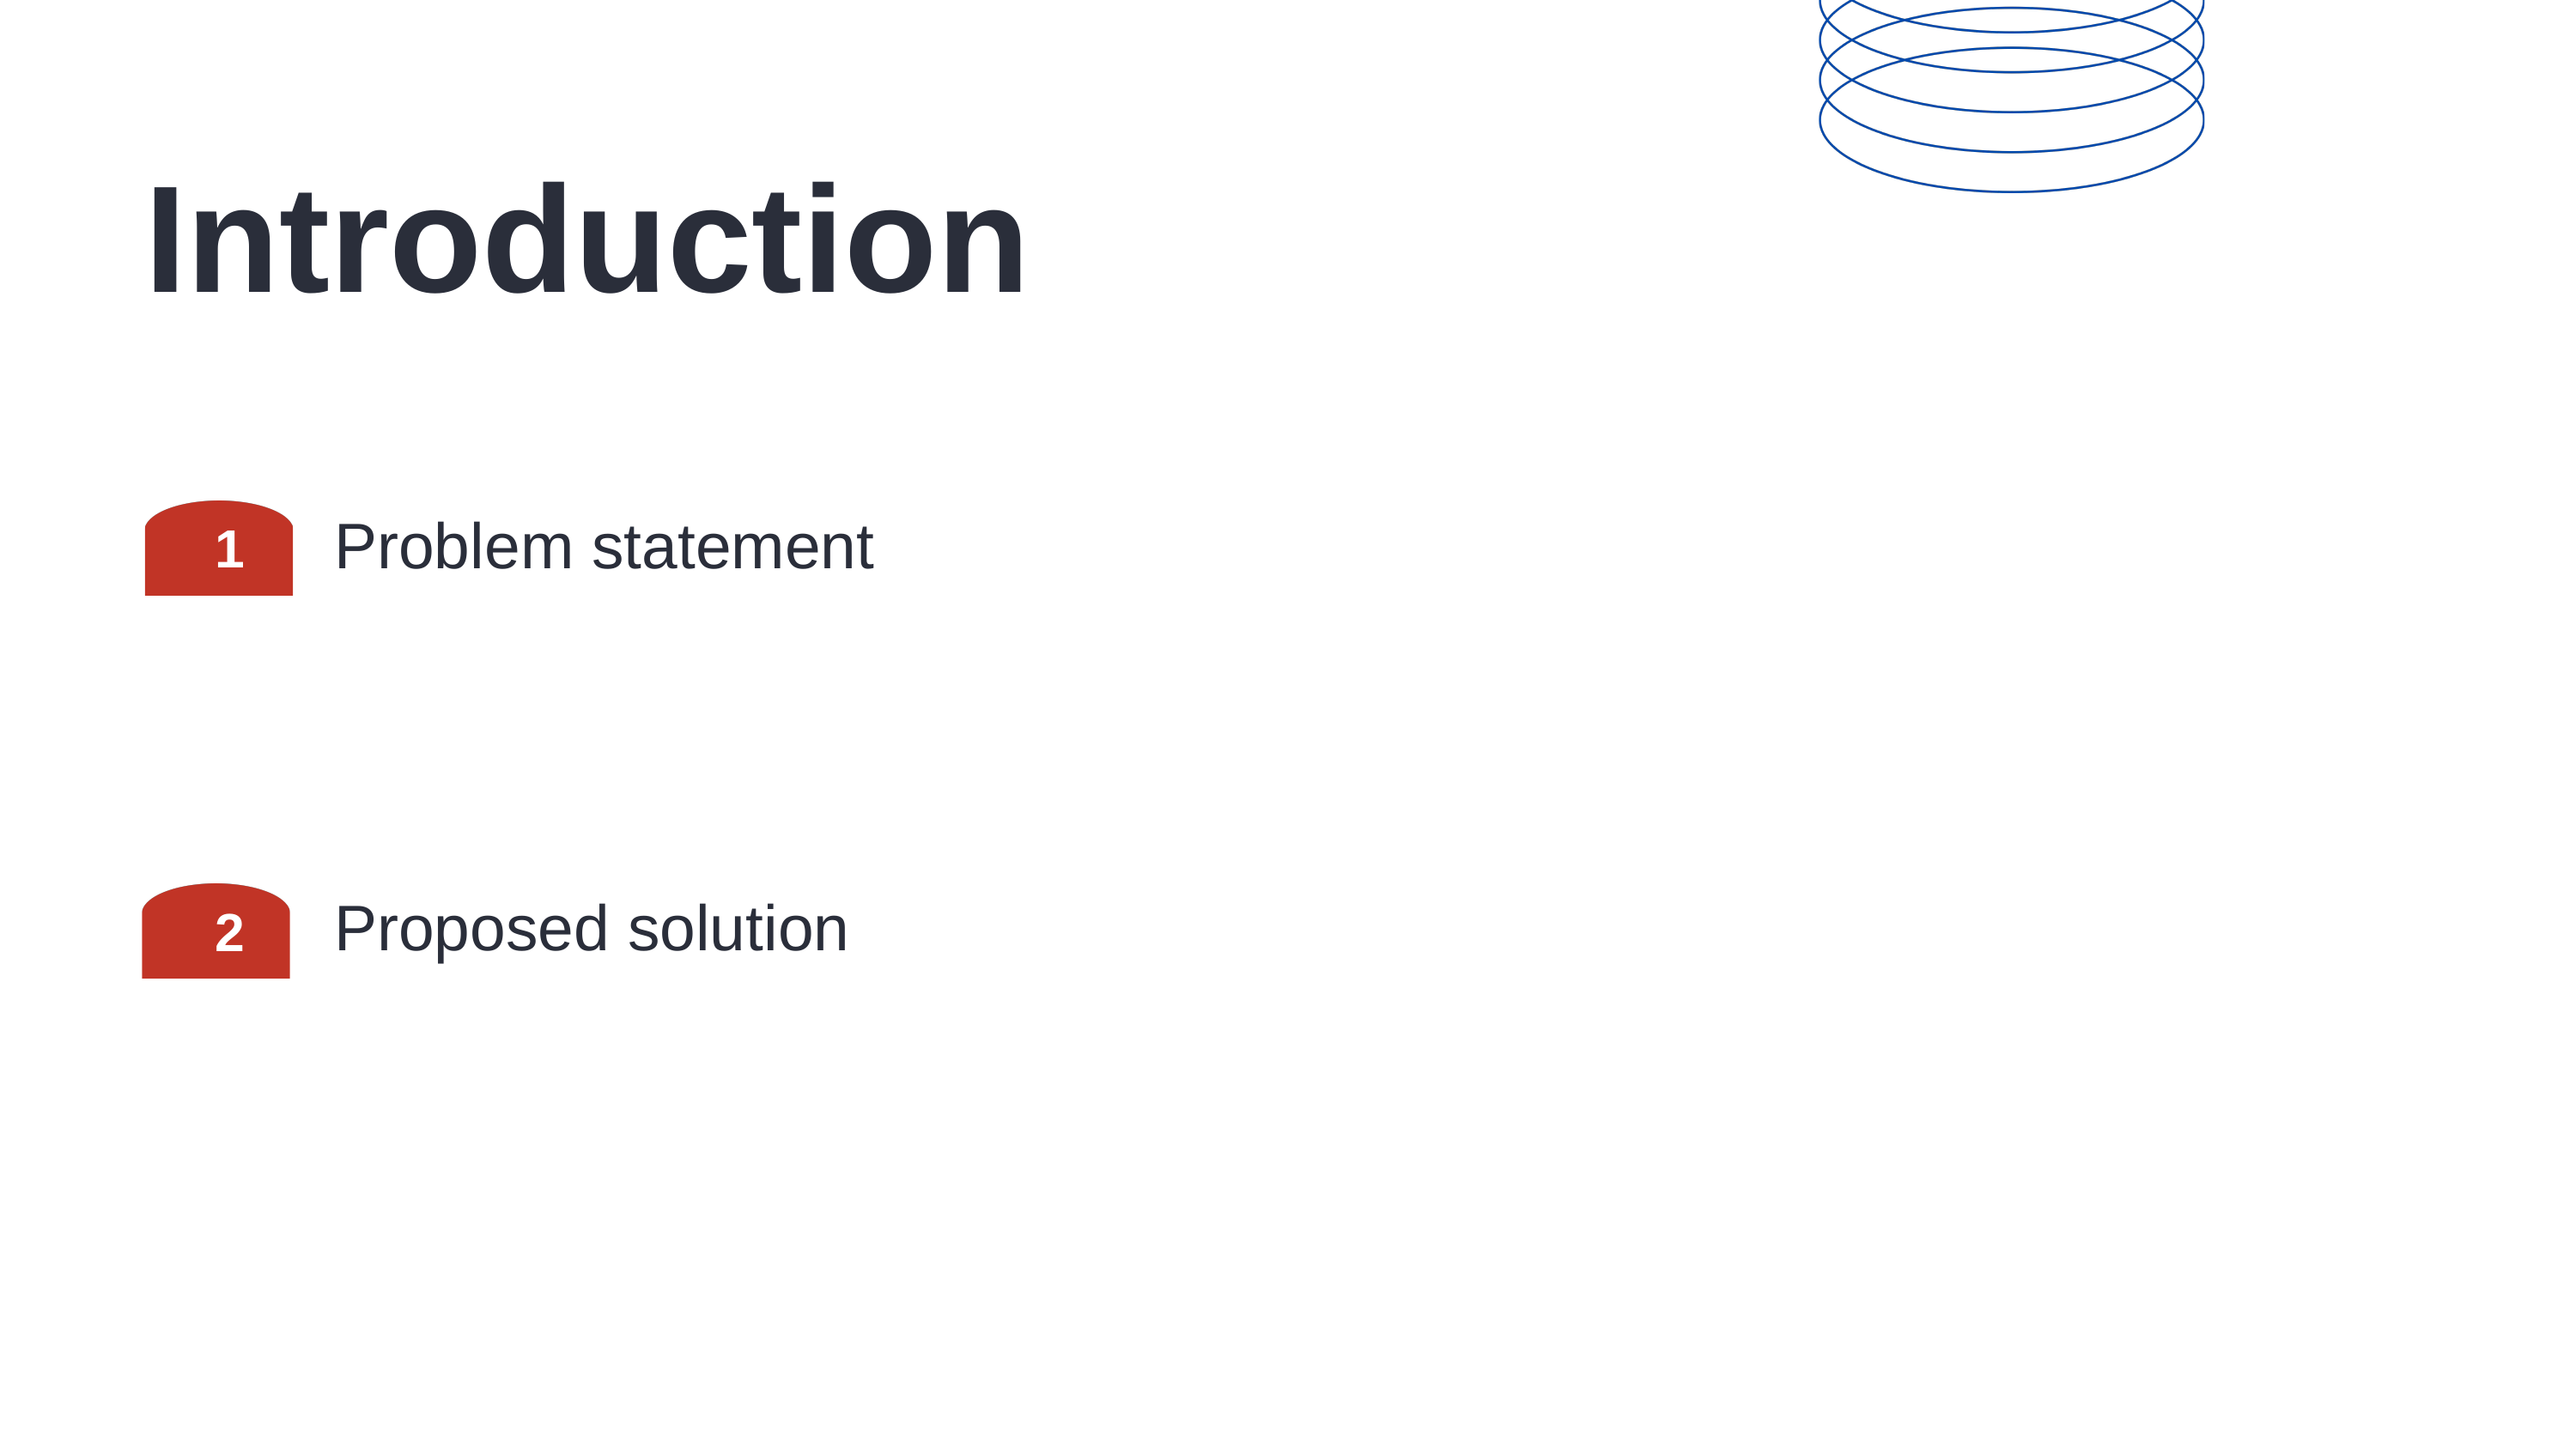

Introduction

1
10
16
Problem statement
2
11
18
5
1

2
13
Proposed solution
7
14
9
15